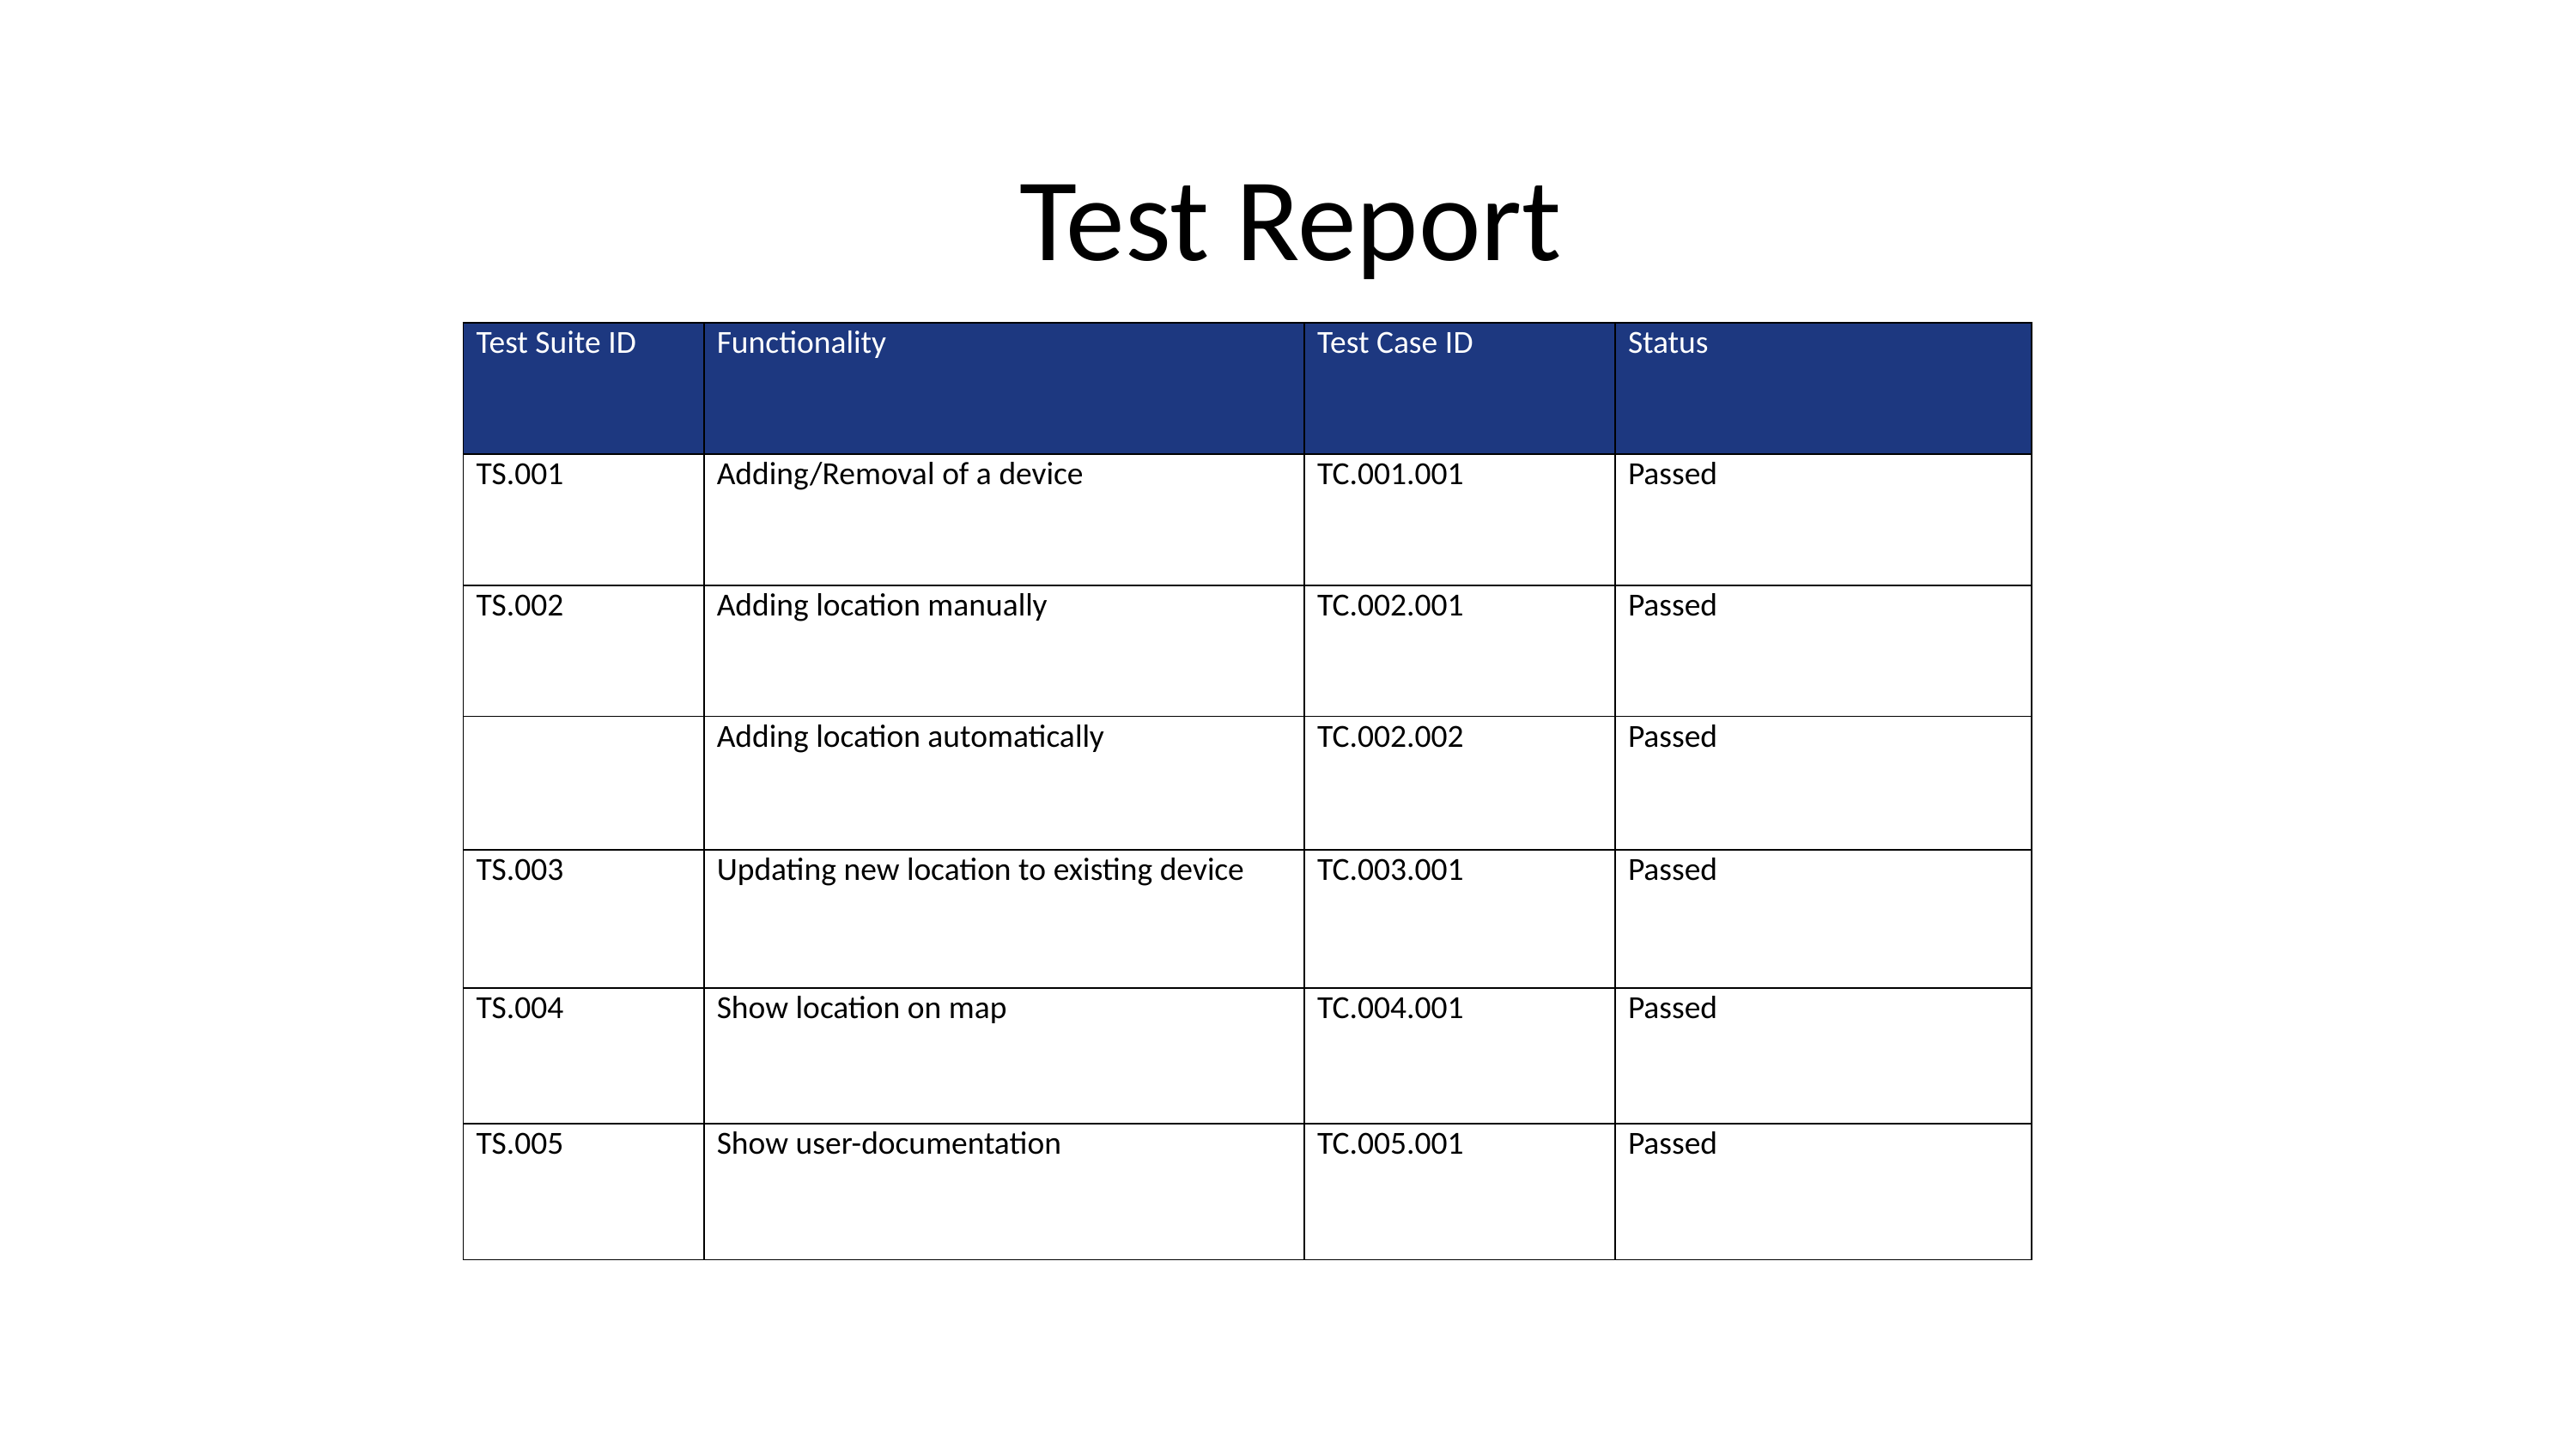

Test Report
| Test Suite ID | Functionality | Test Case ID | Status |
| --- | --- | --- | --- |
| TS.001 | Adding/Removal of a device | TC.001.001 | Passed |
| TS.002 | Adding location manually | TC.002.001 | Passed |
|  | Adding location automatically | TC.002.002 | Passed |
| TS.003 | Updating new location to existing device | TC.003.001 | Passed |
| TS.004 | Show location on map | TC.004.001 | Passed |
| TS.005 | Show user-documentation | TC.005.001 | Passed |